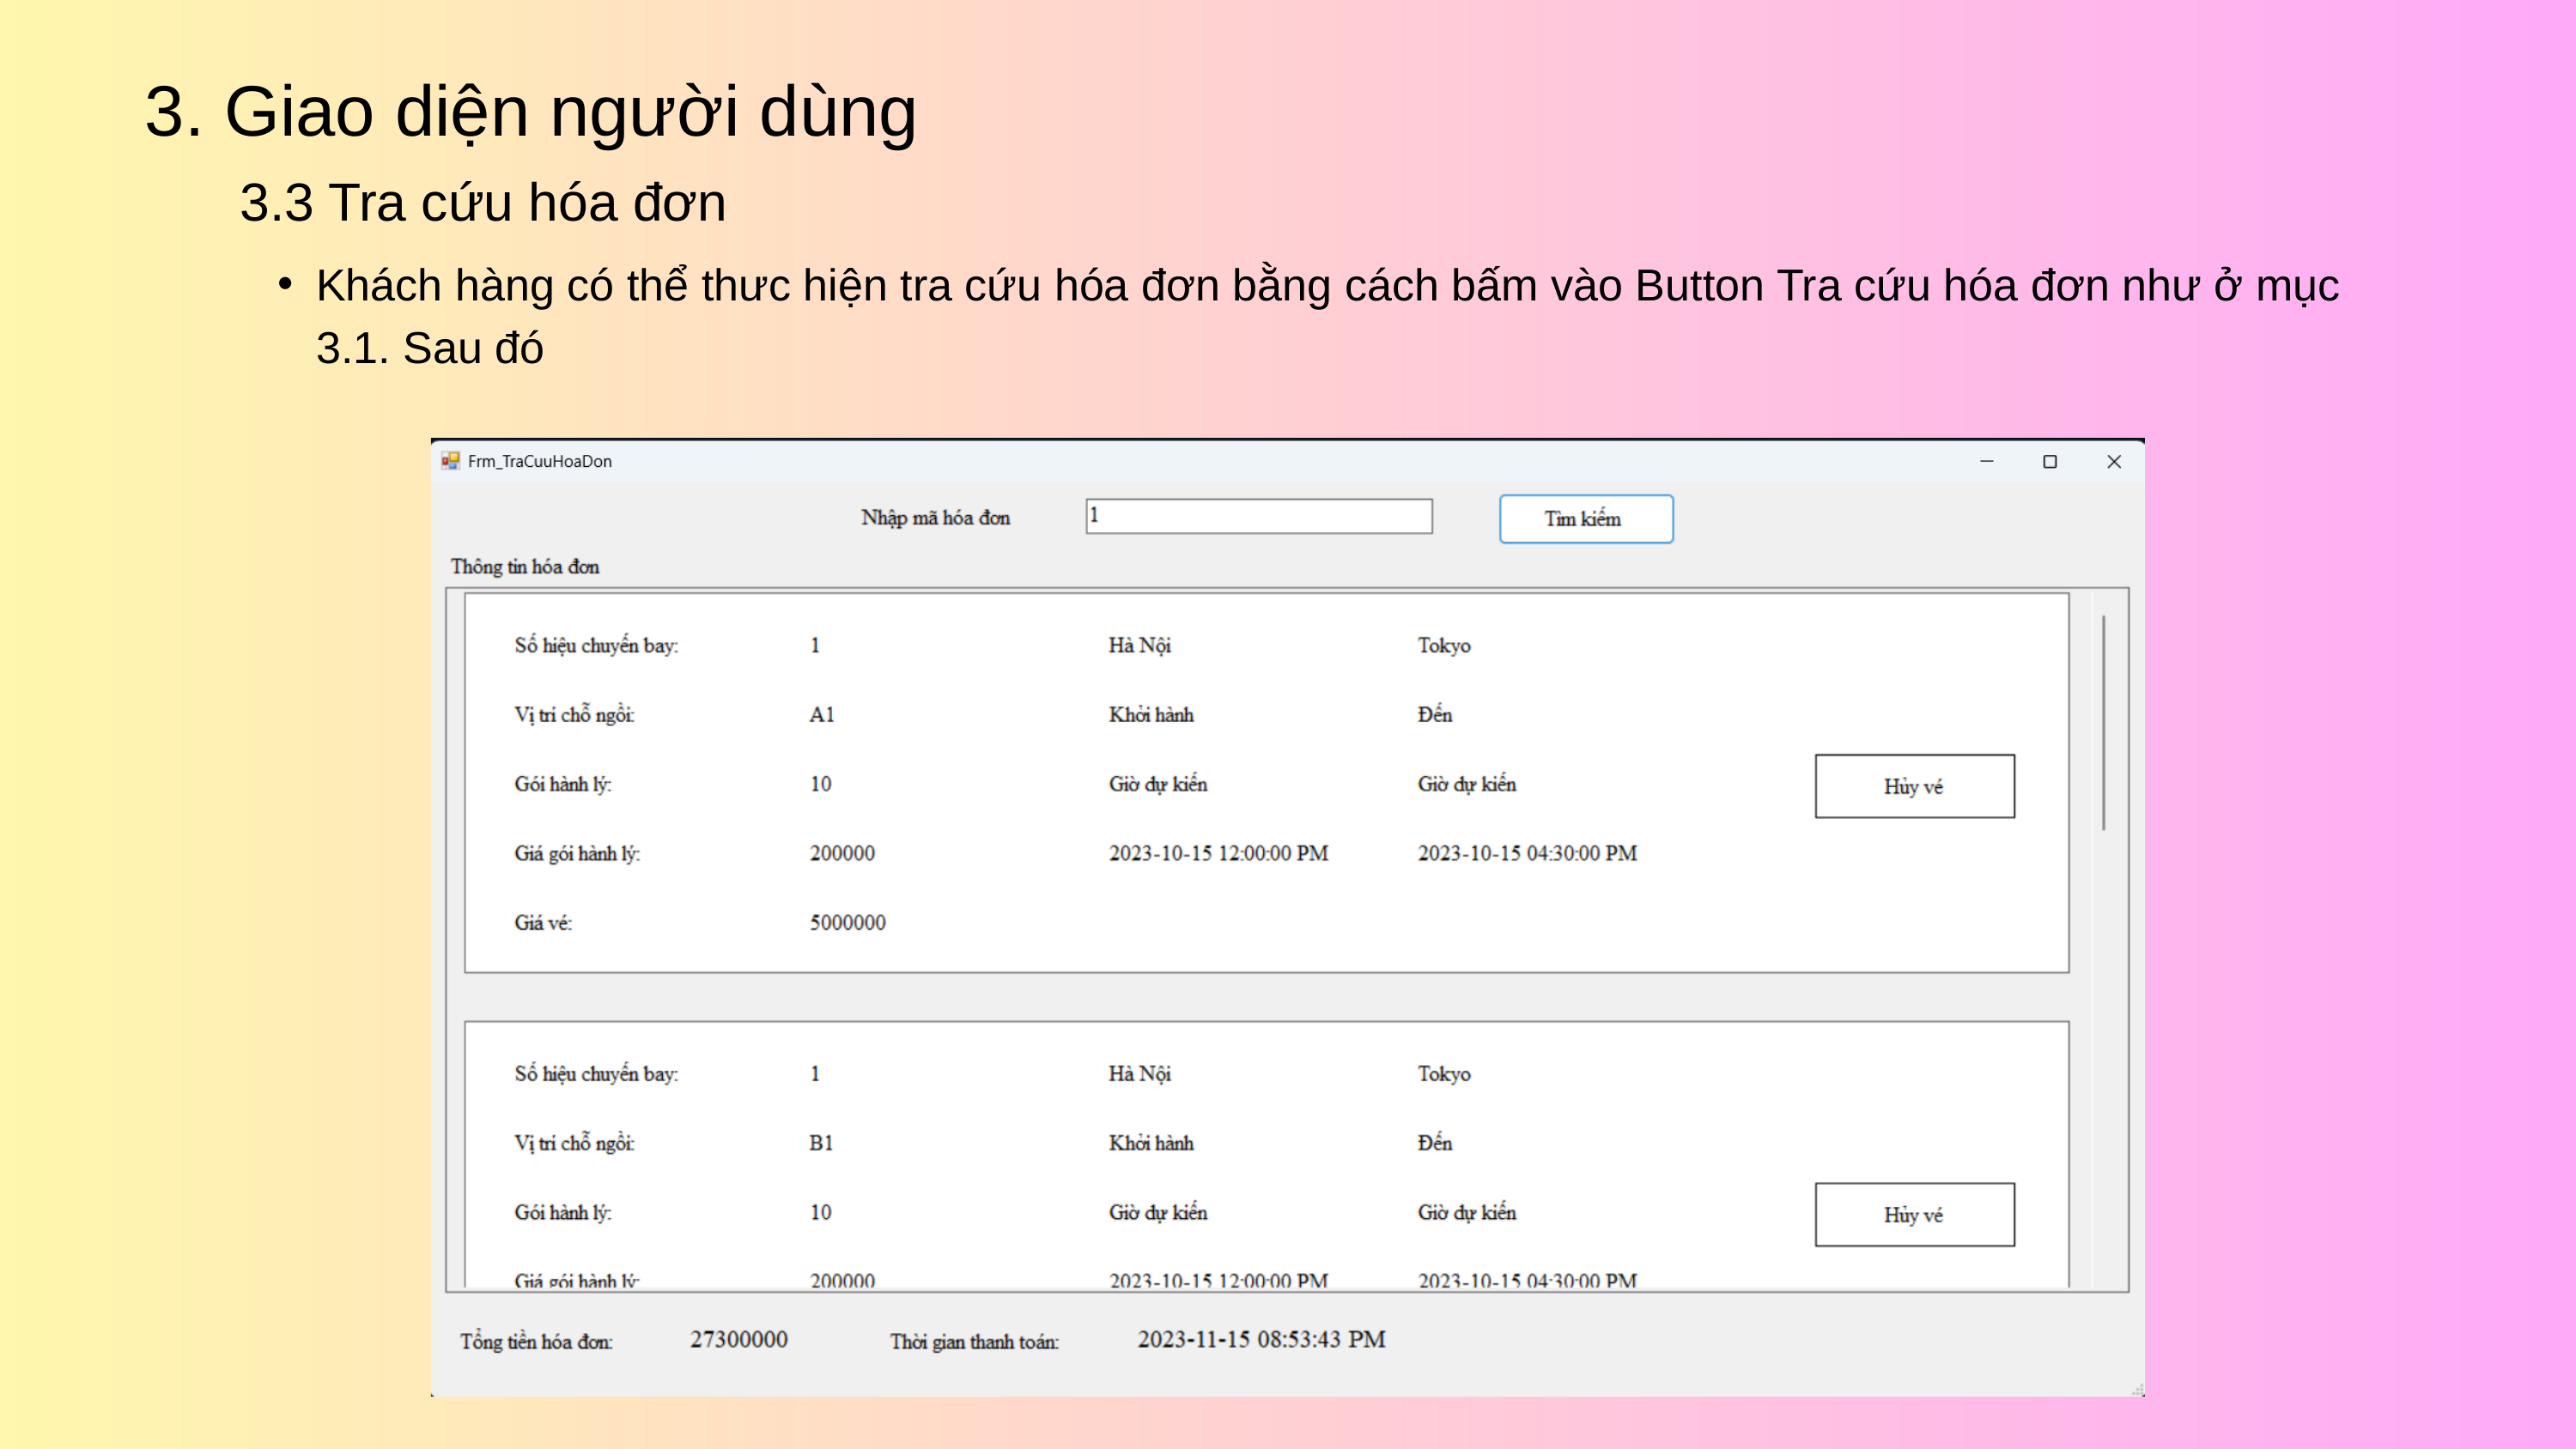

3. Giao diện người dùng
3.3 Tra cứu hóa đơn
Khách hàng có thể thưc hiện tra cứu hóa đơn bằng cách bấm vào Button Tra cứu hóa đơn như ở mục 3.1. Sau đó